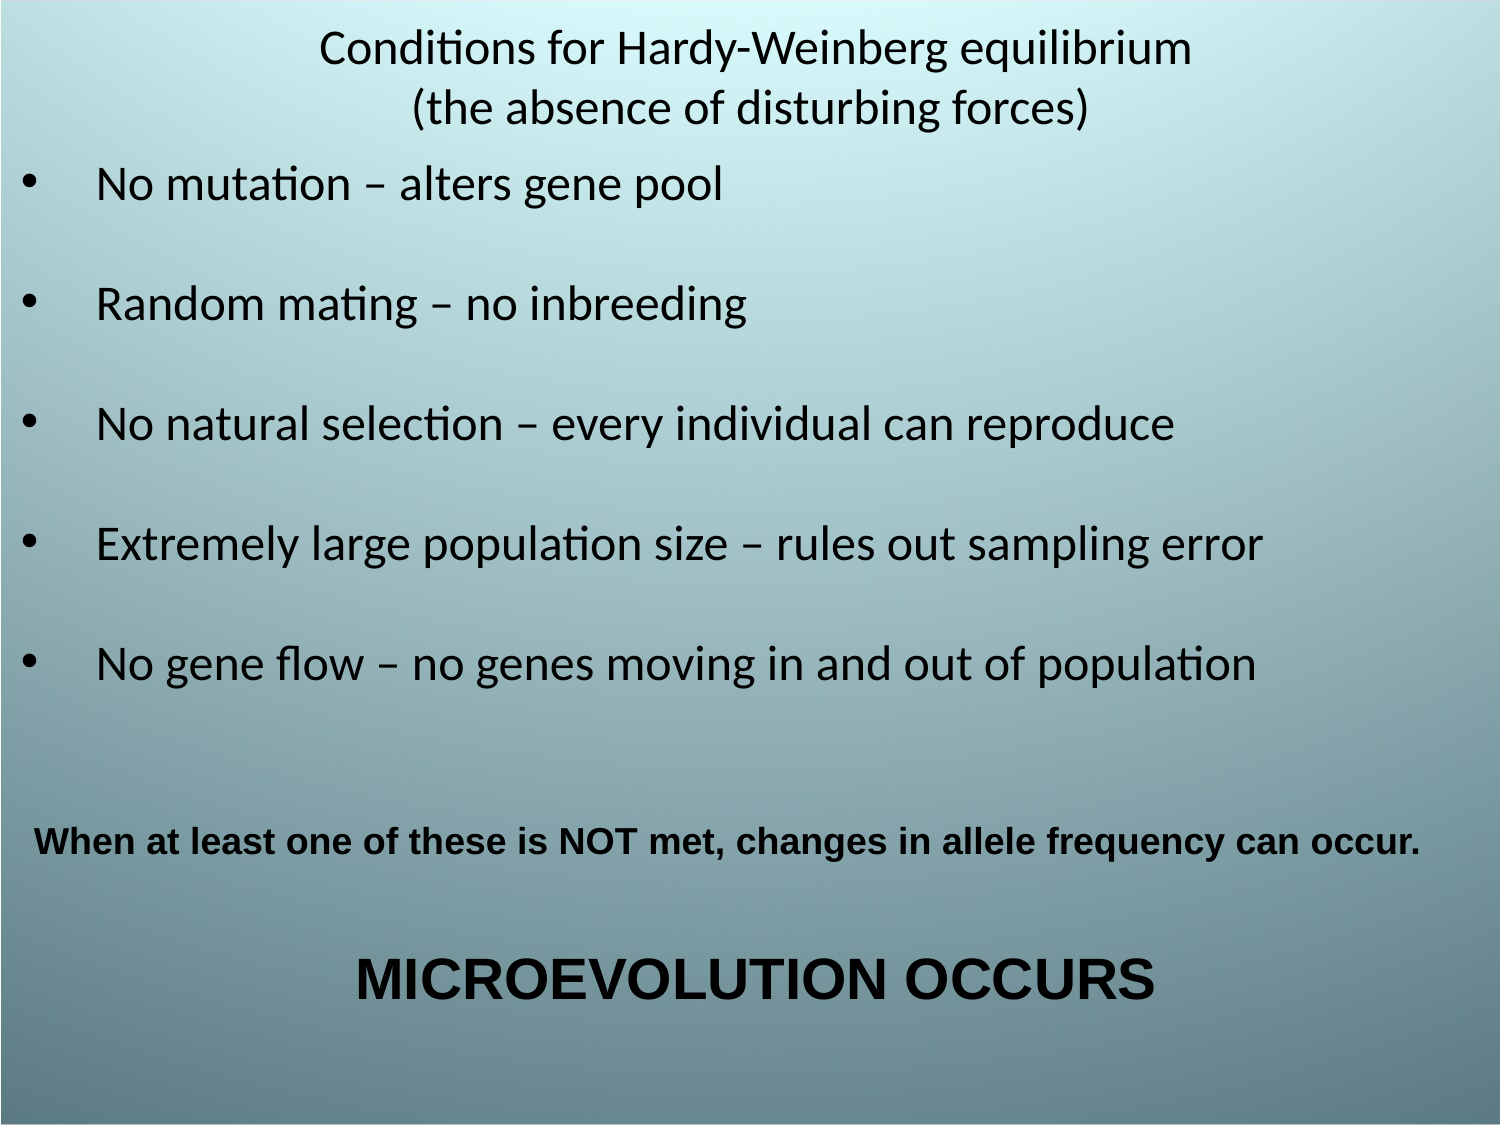

Conditions for Hardy-Weinberg equilibrium
(the absence of disturbing forces)
No mutation – alters gene pool

Random mating – no inbreeding

No natural selection – every individual can reproduce

Extremely large population size – rules out sampling error

No gene flow – no genes moving in and out of population
When at least one of these is NOT met, changes in allele frequency can occur.
MICROEVOLUTION OCCURS